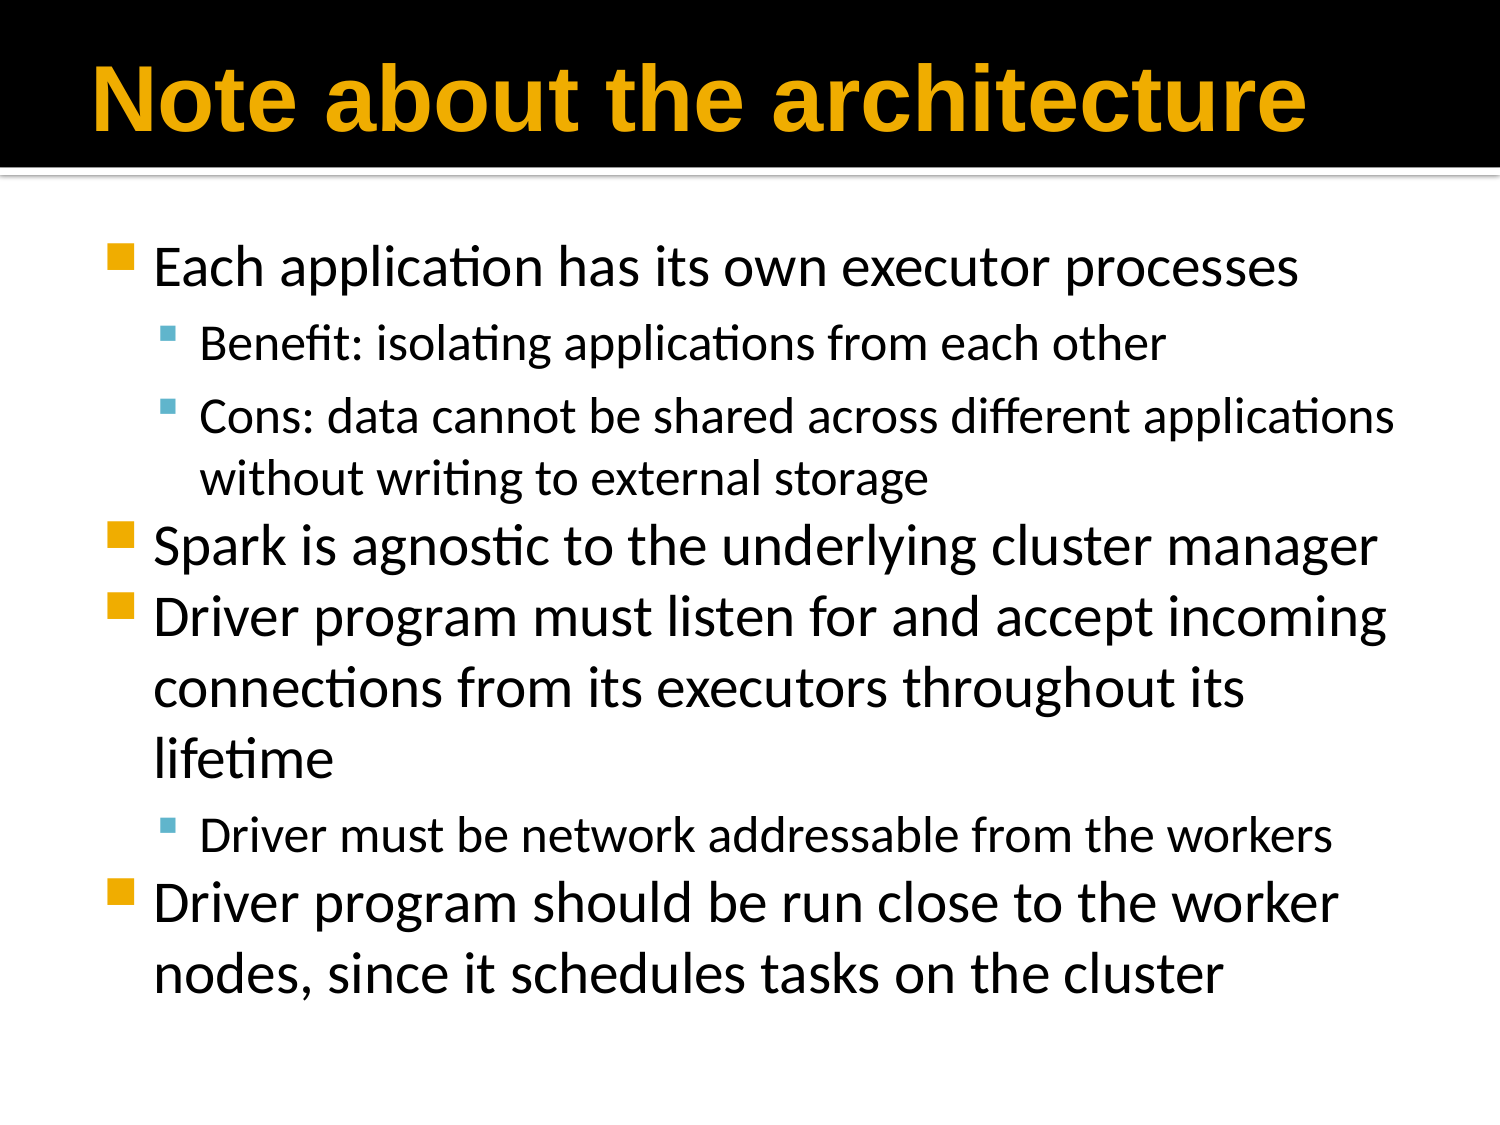

# Note about the architecture
Each application has its own executor processes
Benefit: isolating applications from each other
Cons: data cannot be shared across different applications without writing to external storage
Spark is agnostic to the underlying cluster manager
Driver program must listen for and accept incoming connections from its executors throughout its lifetime
Driver must be network addressable from the workers
Driver program should be run close to the worker nodes, since it schedules tasks on the cluster